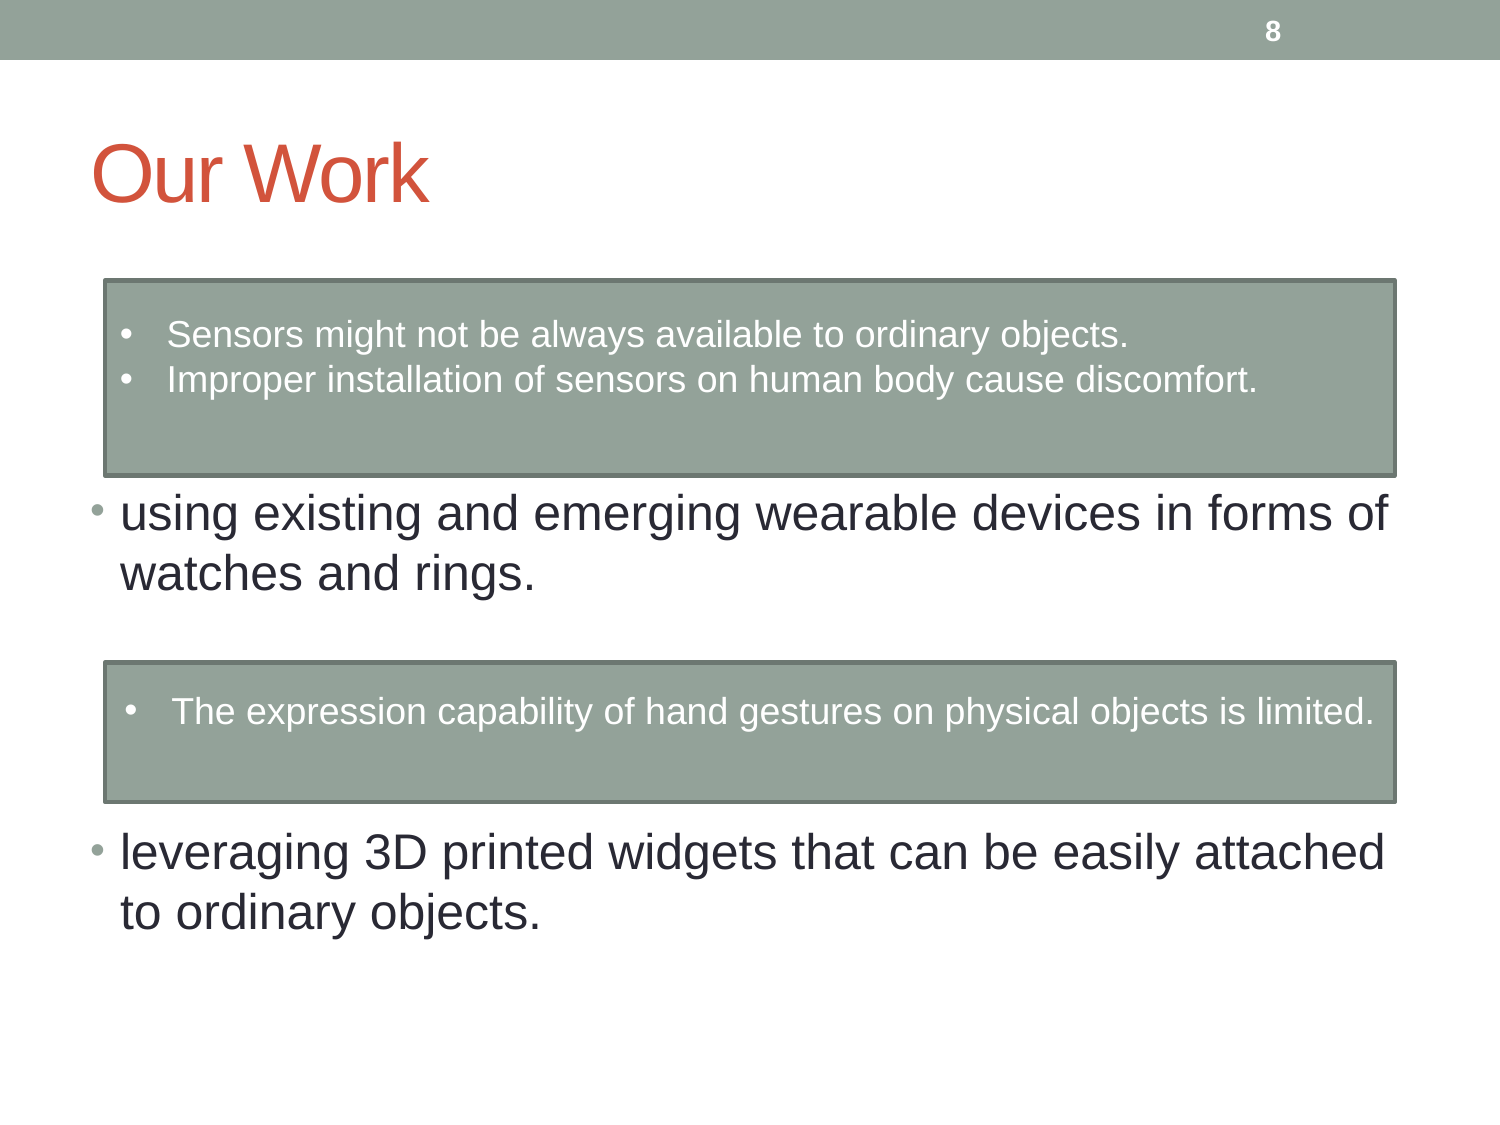

8
# Our Work

using existing and emerging wearable devices in forms of watches and rings.

leveraging 3D printed widgets that can be easily attached to ordinary objects.
Sensors might not be always available to ordinary objects.
Improper installation of sensors on human body cause discomfort.

The expression capability of hand gestures on physical objects is limited.